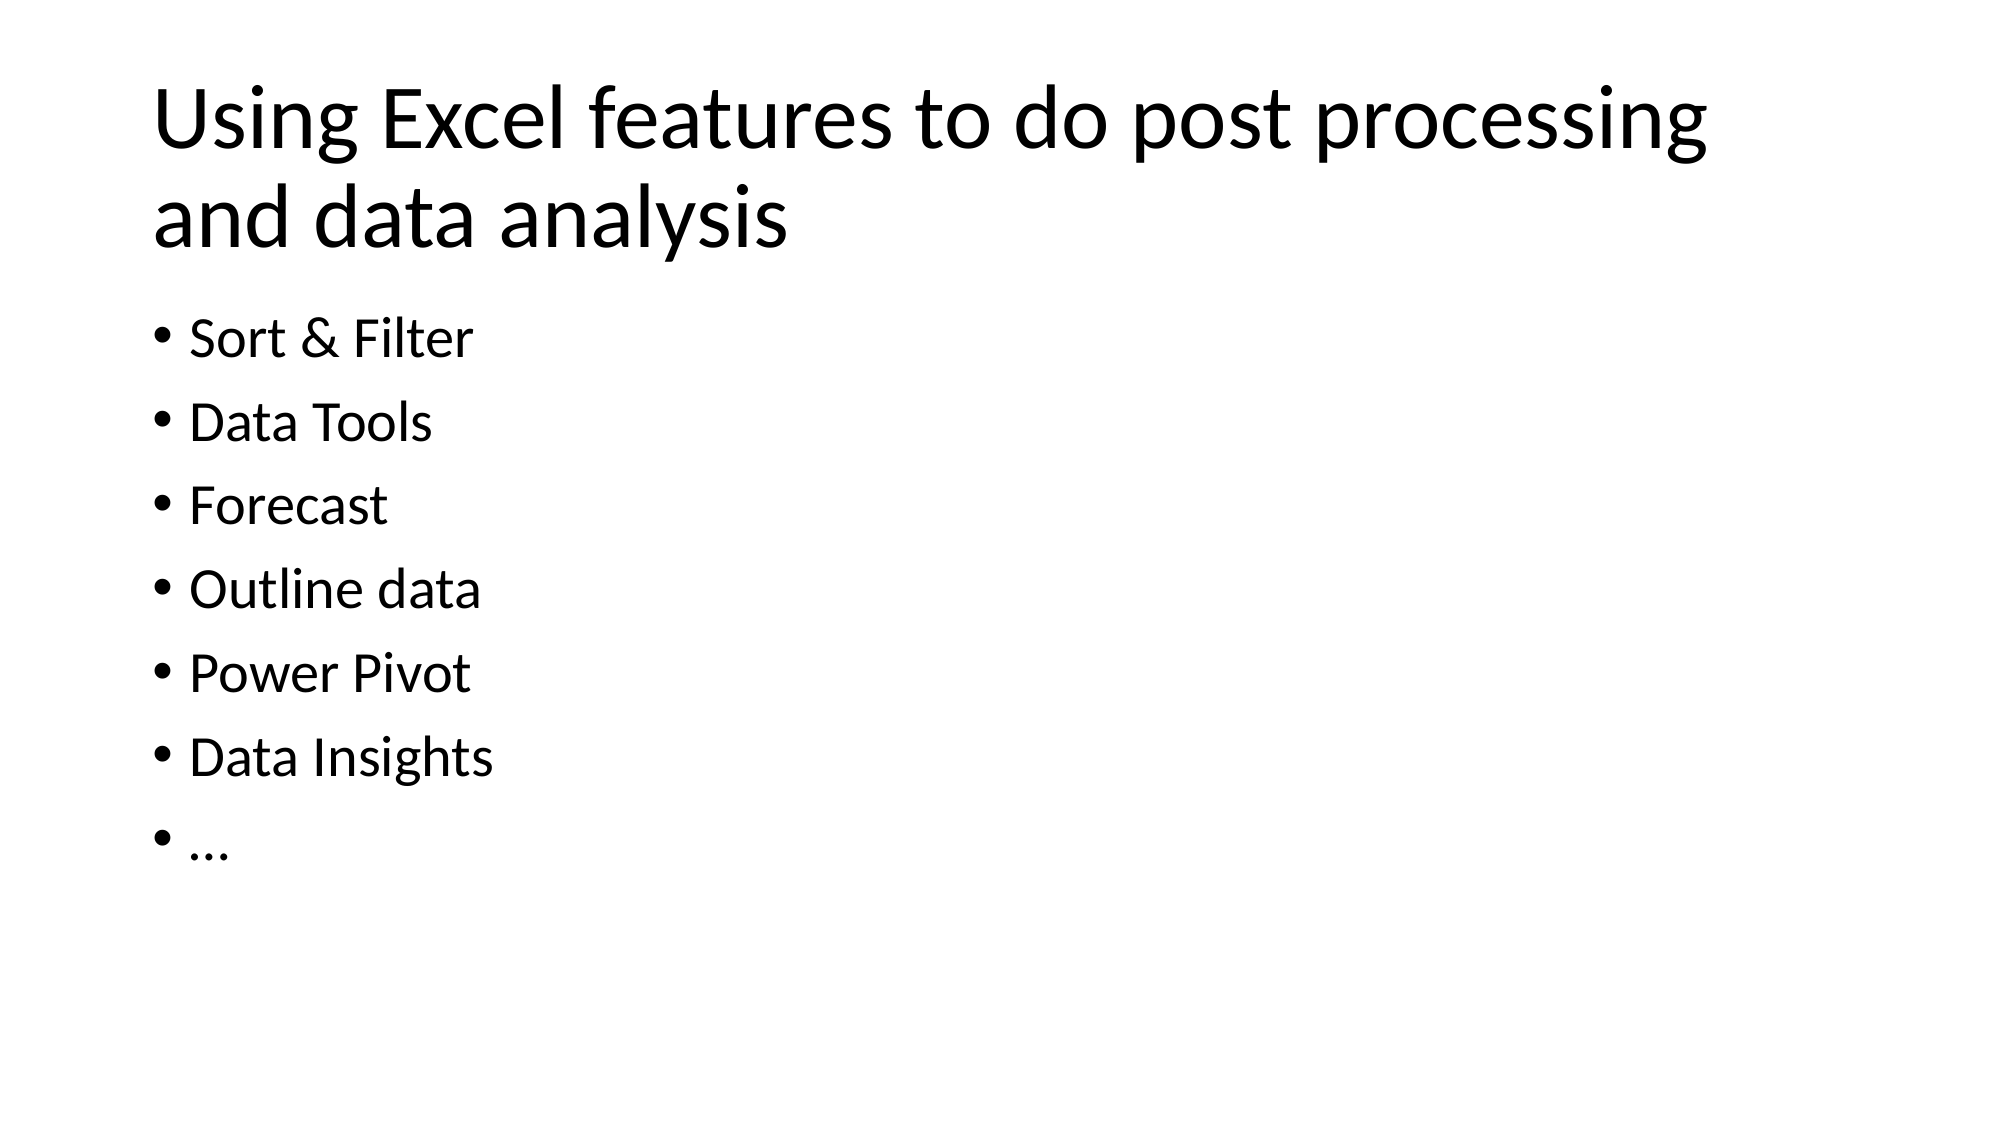

# Using Excel features to do post processing and data analysis
Sort & Filter
Data Tools
Forecast
Outline data
Power Pivot
Data Insights
…